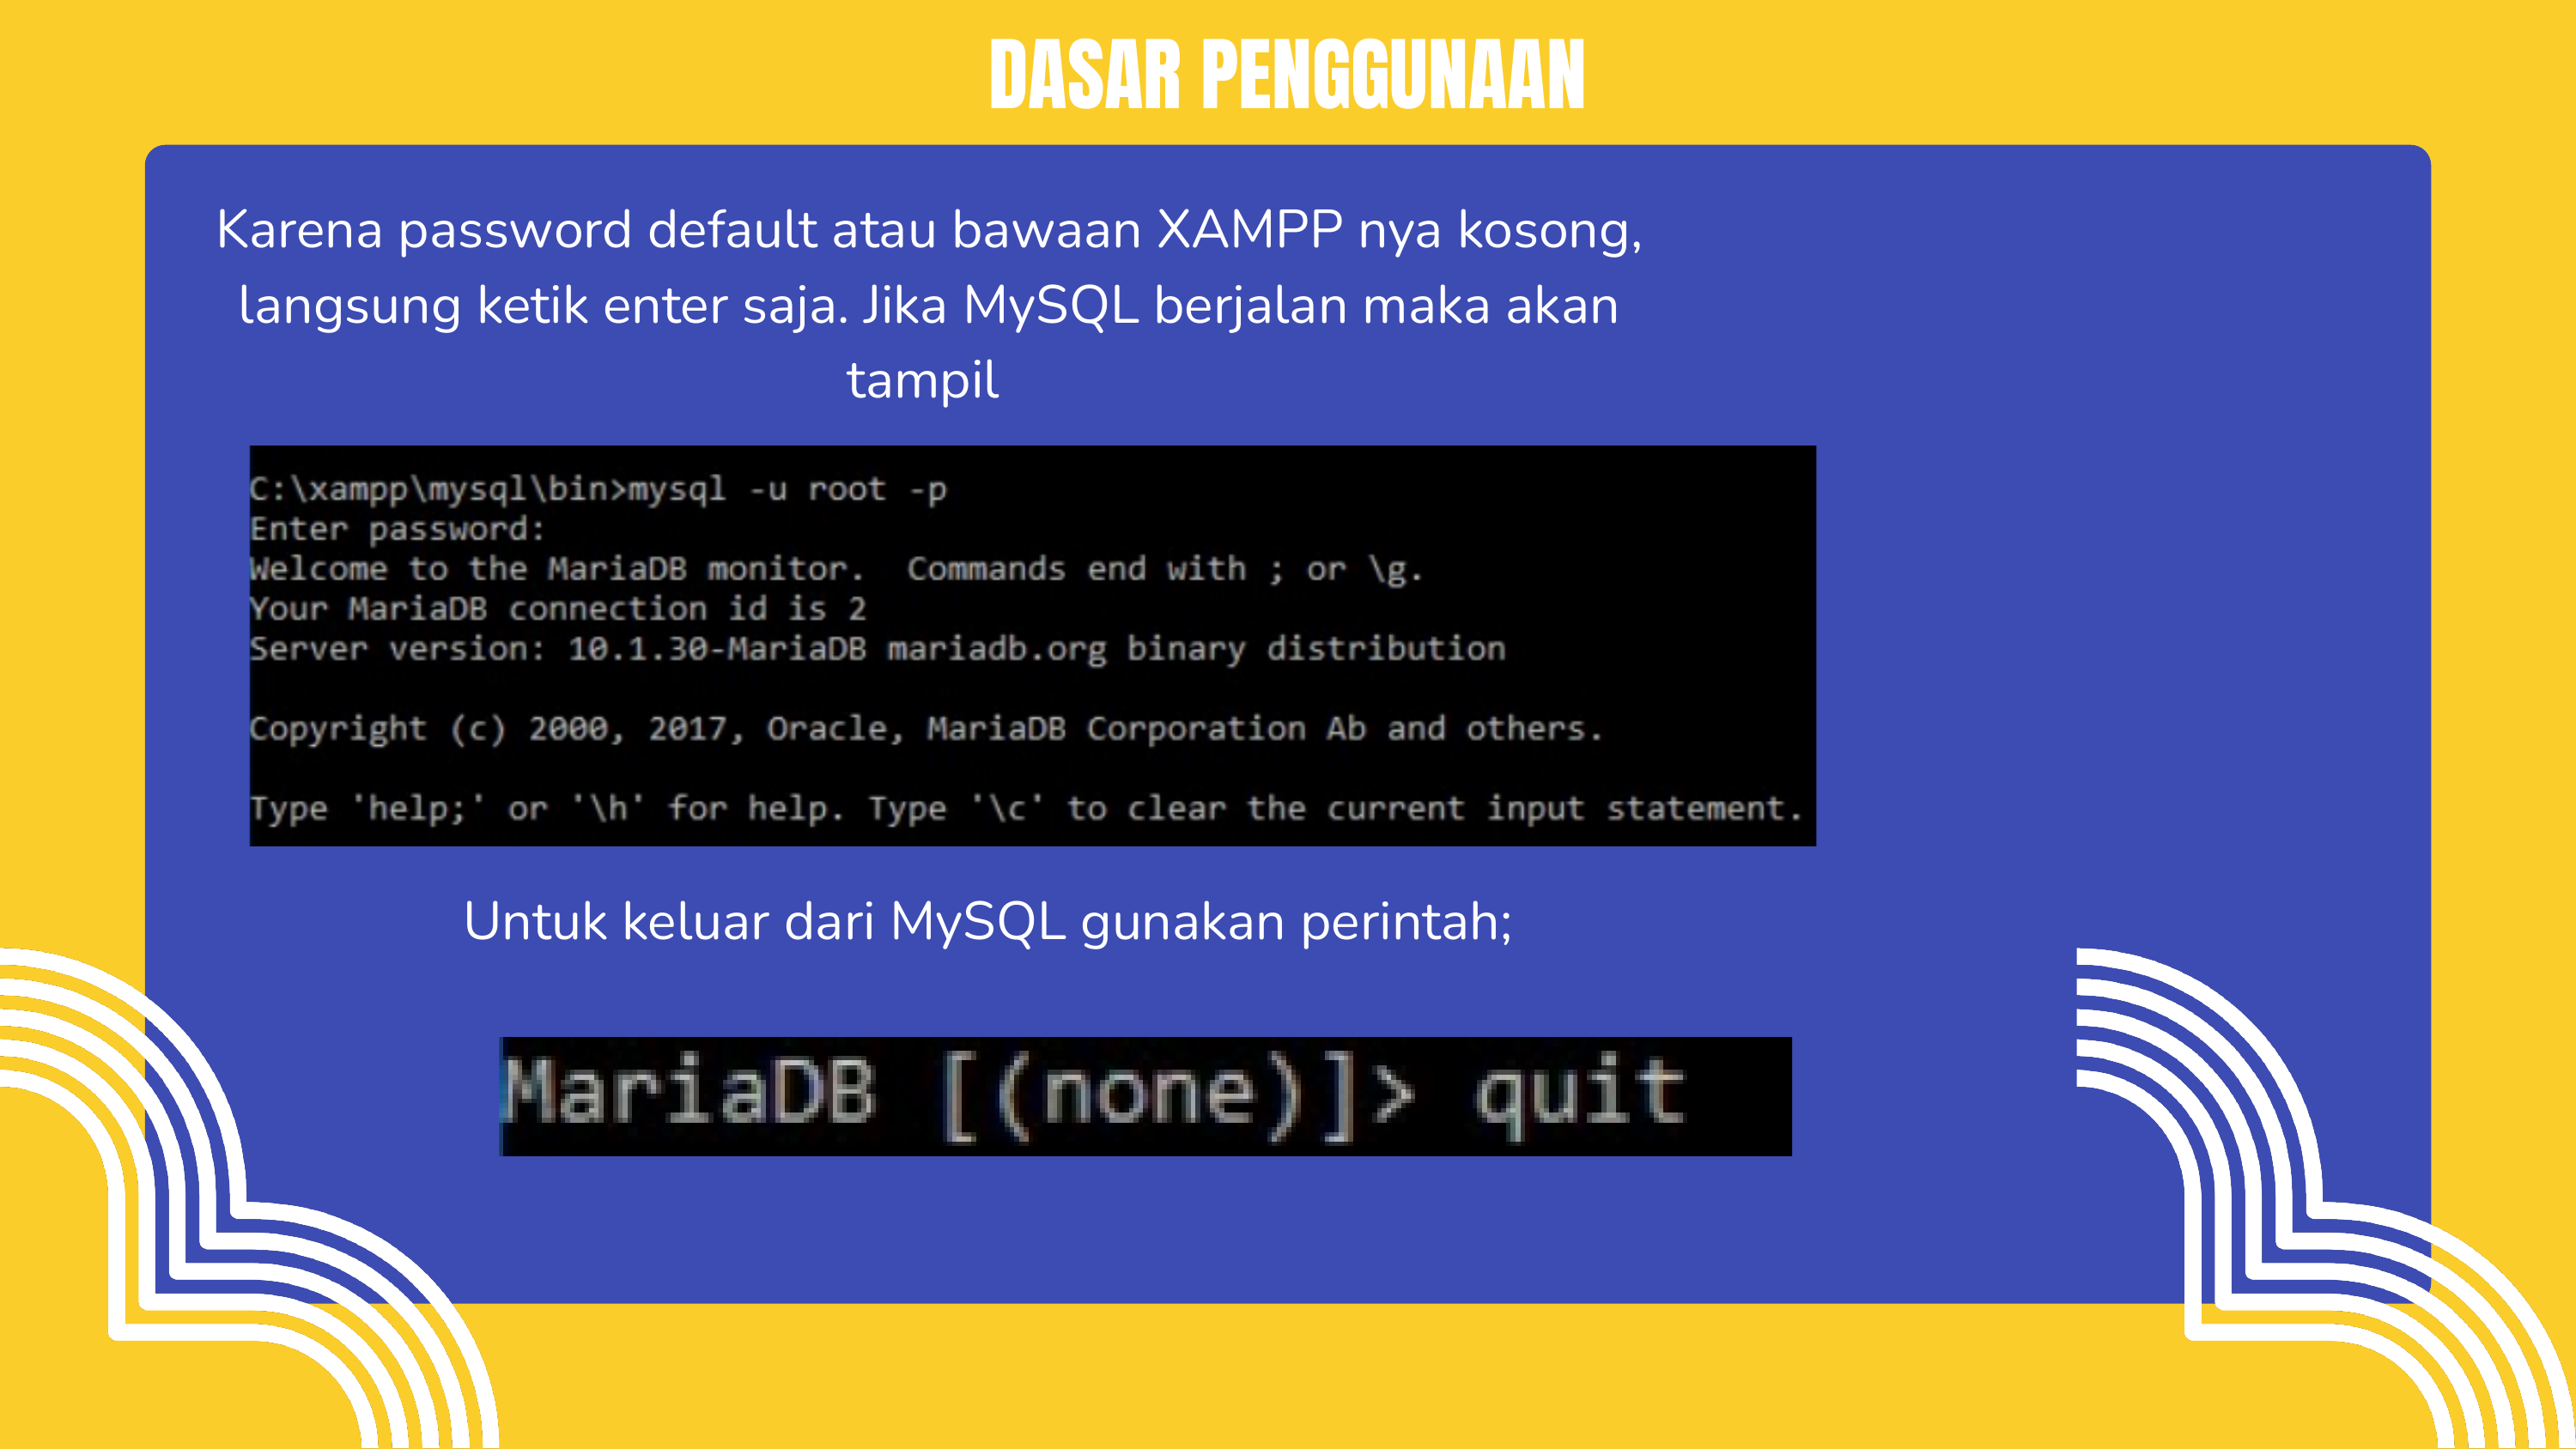

DASAR PENGGUNAAN

Karena password default atau bawaan XAMPP nya kosong, langsung ketik enter saja. Jika MySQL berjalan maka akan tampil

Untuk keluar dari MySQL gunakan perintah;